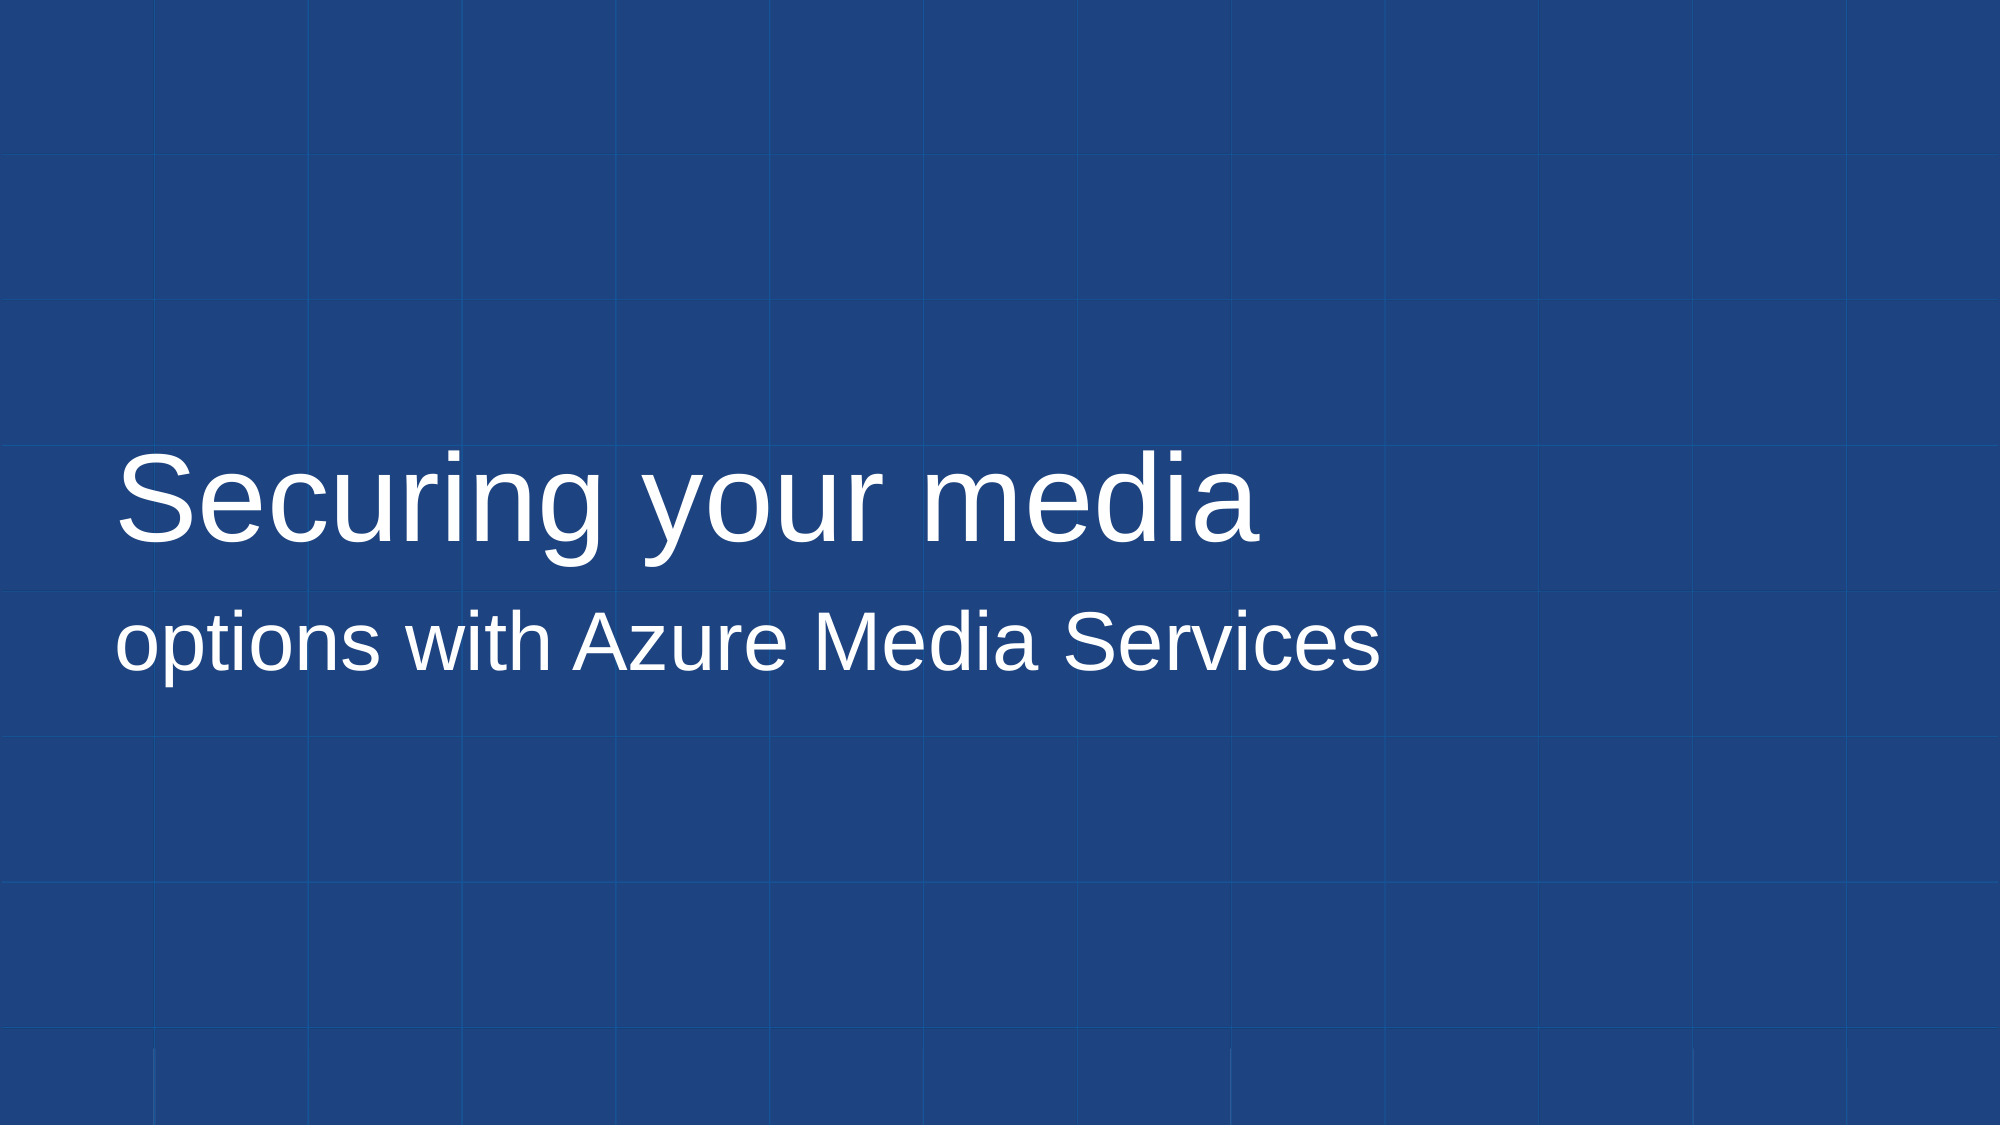

# Securing your media
options with Azure Media Services